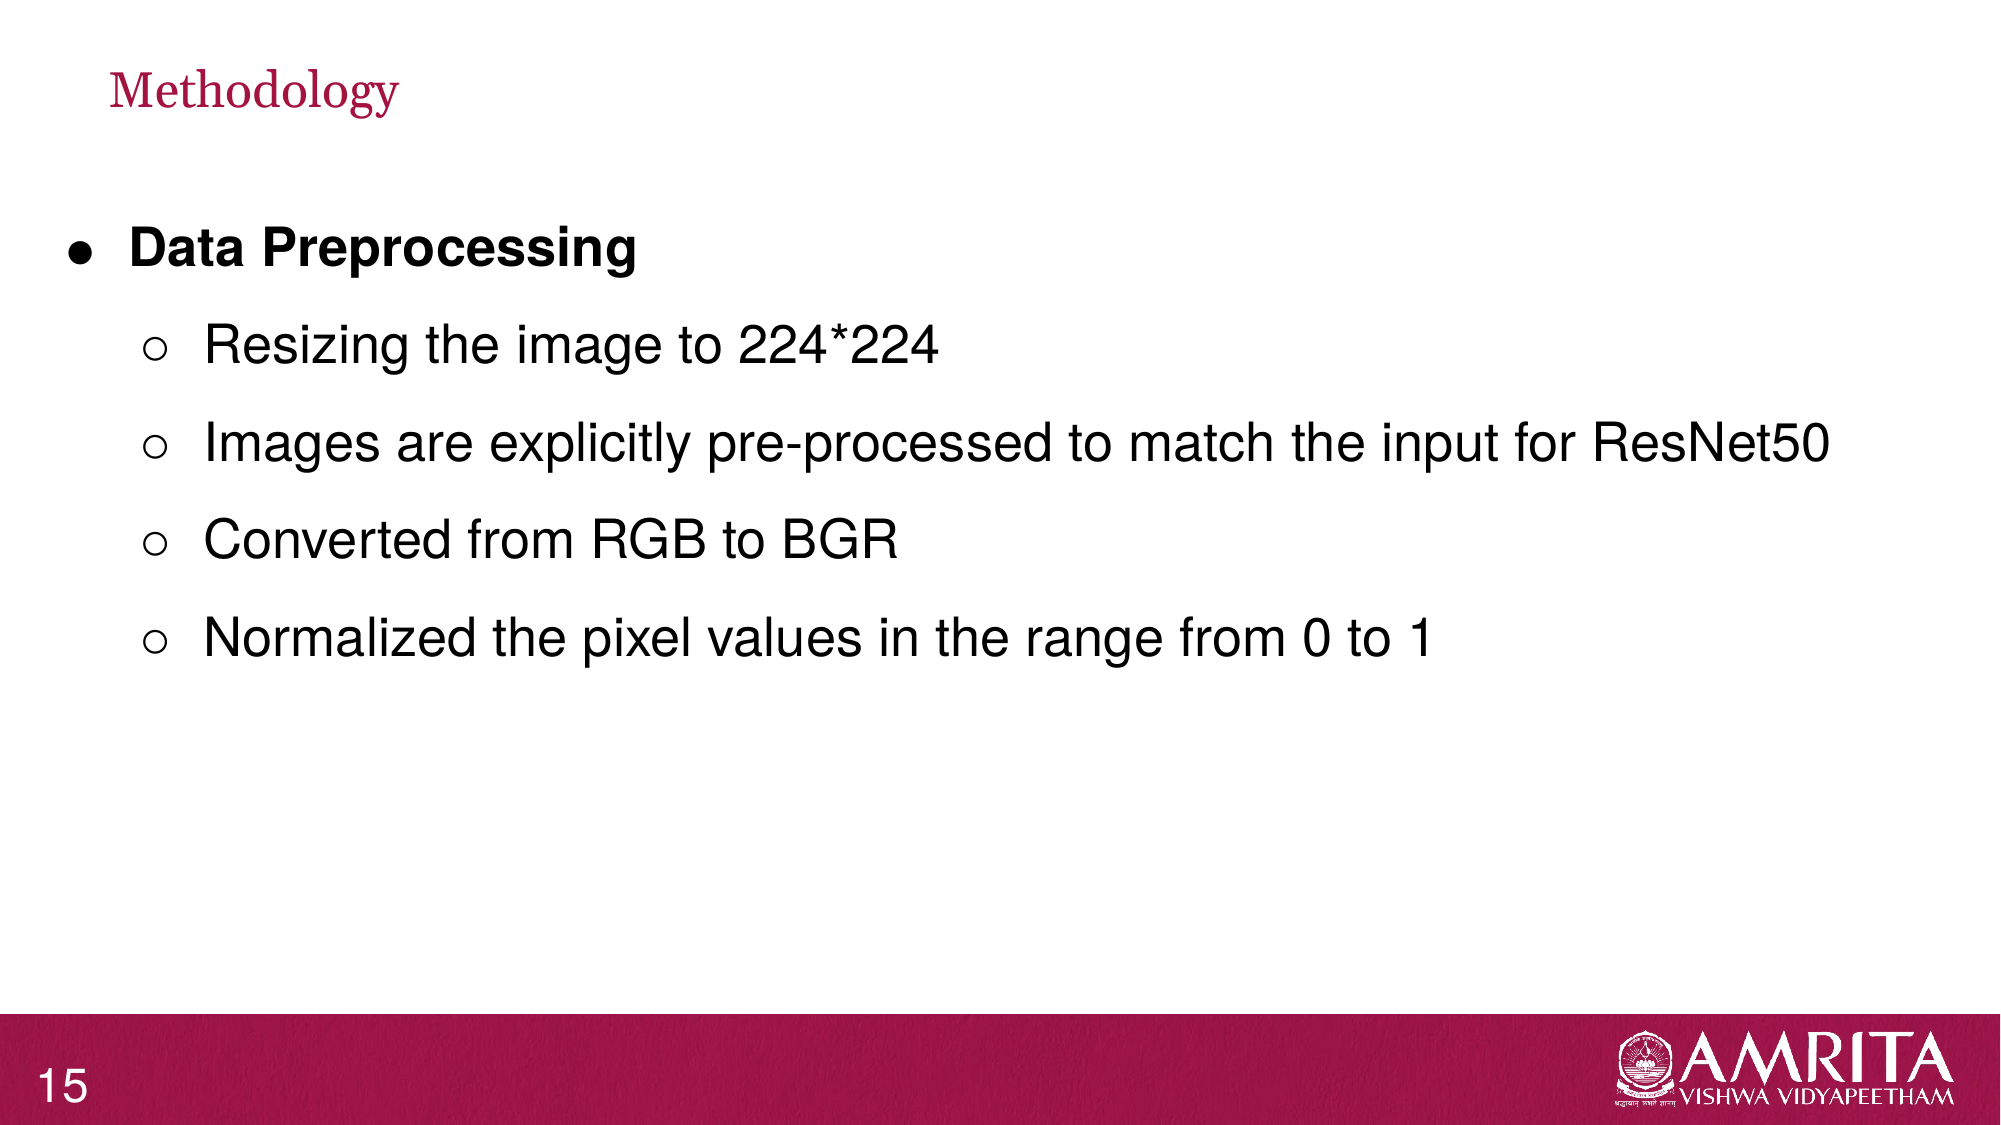

# Methodology
Data Preprocessing
Resizing the image to 224*224
Images are explicitly pre-processed to match the input for ResNet50
Converted from RGB to BGR
Normalized the pixel values in the range from 0 to 1
15